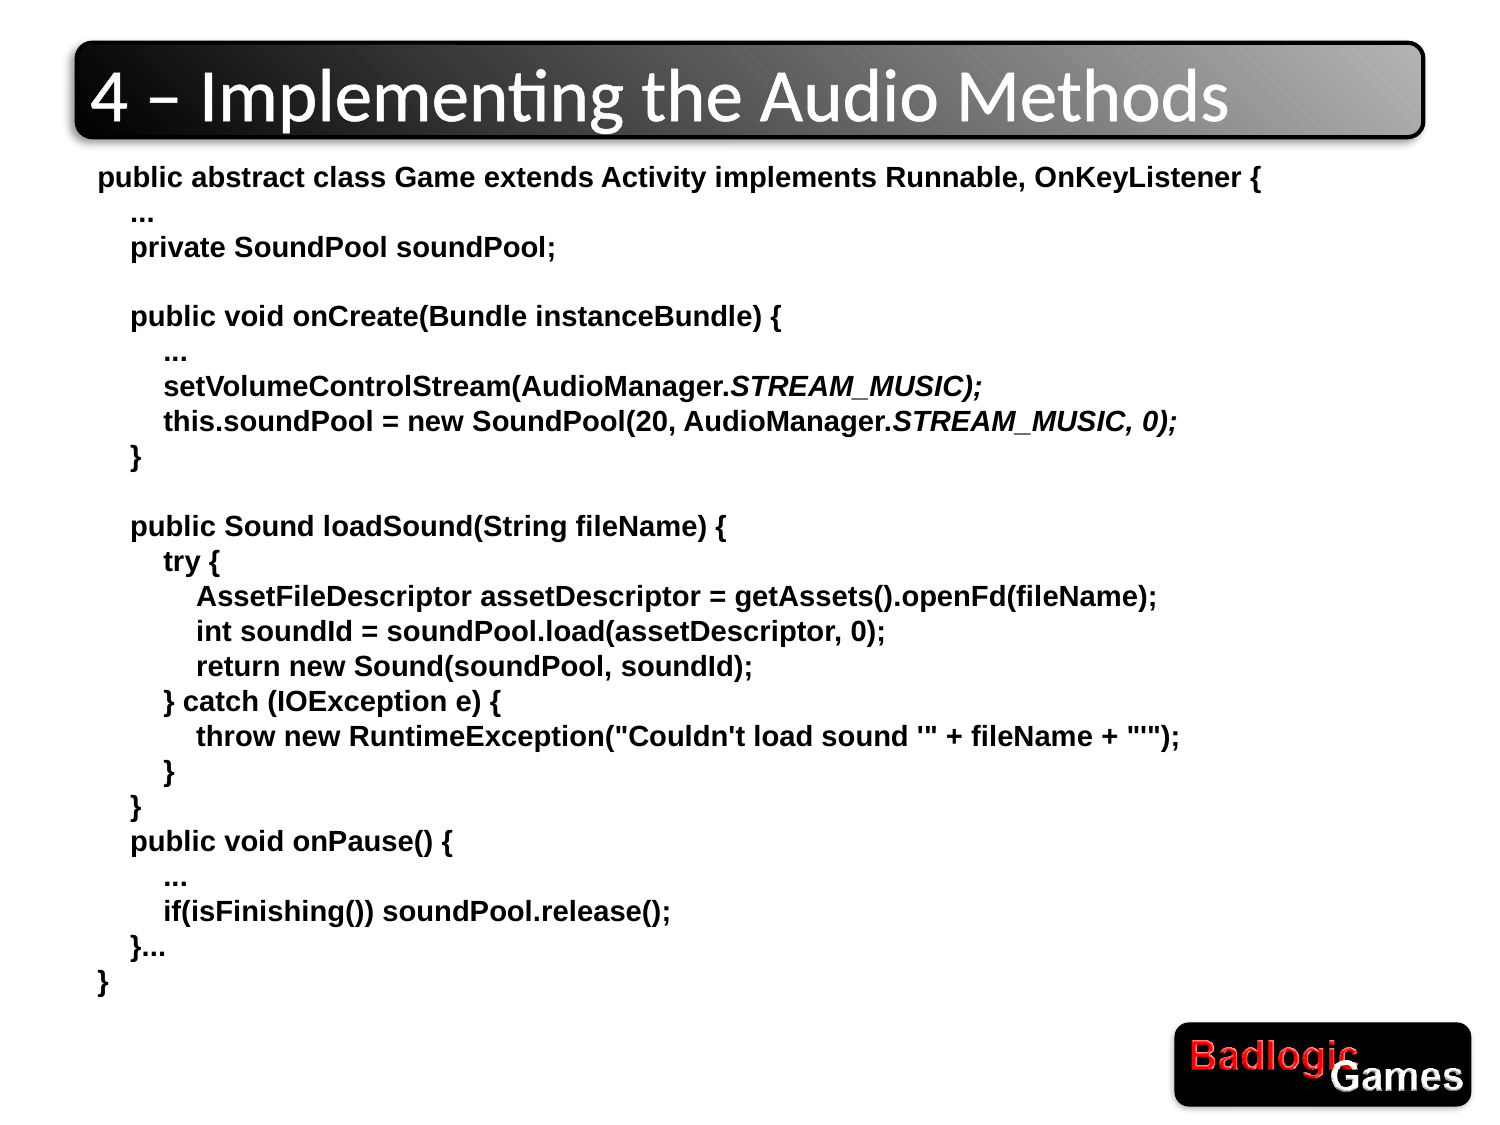

# 4 – Implementing the Audio Methods
public abstract class Game extends Activity implements Runnable, OnKeyListener {
    ...
    private SoundPool soundPool;

    public void onCreate(Bundle instanceBundle) {
        ...
        setVolumeControlStream(AudioManager.STREAM_MUSIC);
        this.soundPool = new SoundPool(20, AudioManager.STREAM_MUSIC, 0);
    }

    public Sound loadSound(String fileName) {
        try {
            AssetFileDescriptor assetDescriptor = getAssets().openFd(fileName);
            int soundId = soundPool.load(assetDescriptor, 0);
            return new Sound(soundPool, soundId);
        } catch (IOException e) {
            throw new RuntimeException("Couldn't load sound '" + fileName + "'");
        }
    }
    public void onPause() {
        ...
        if(isFinishing()) soundPool.release();
    }...
}